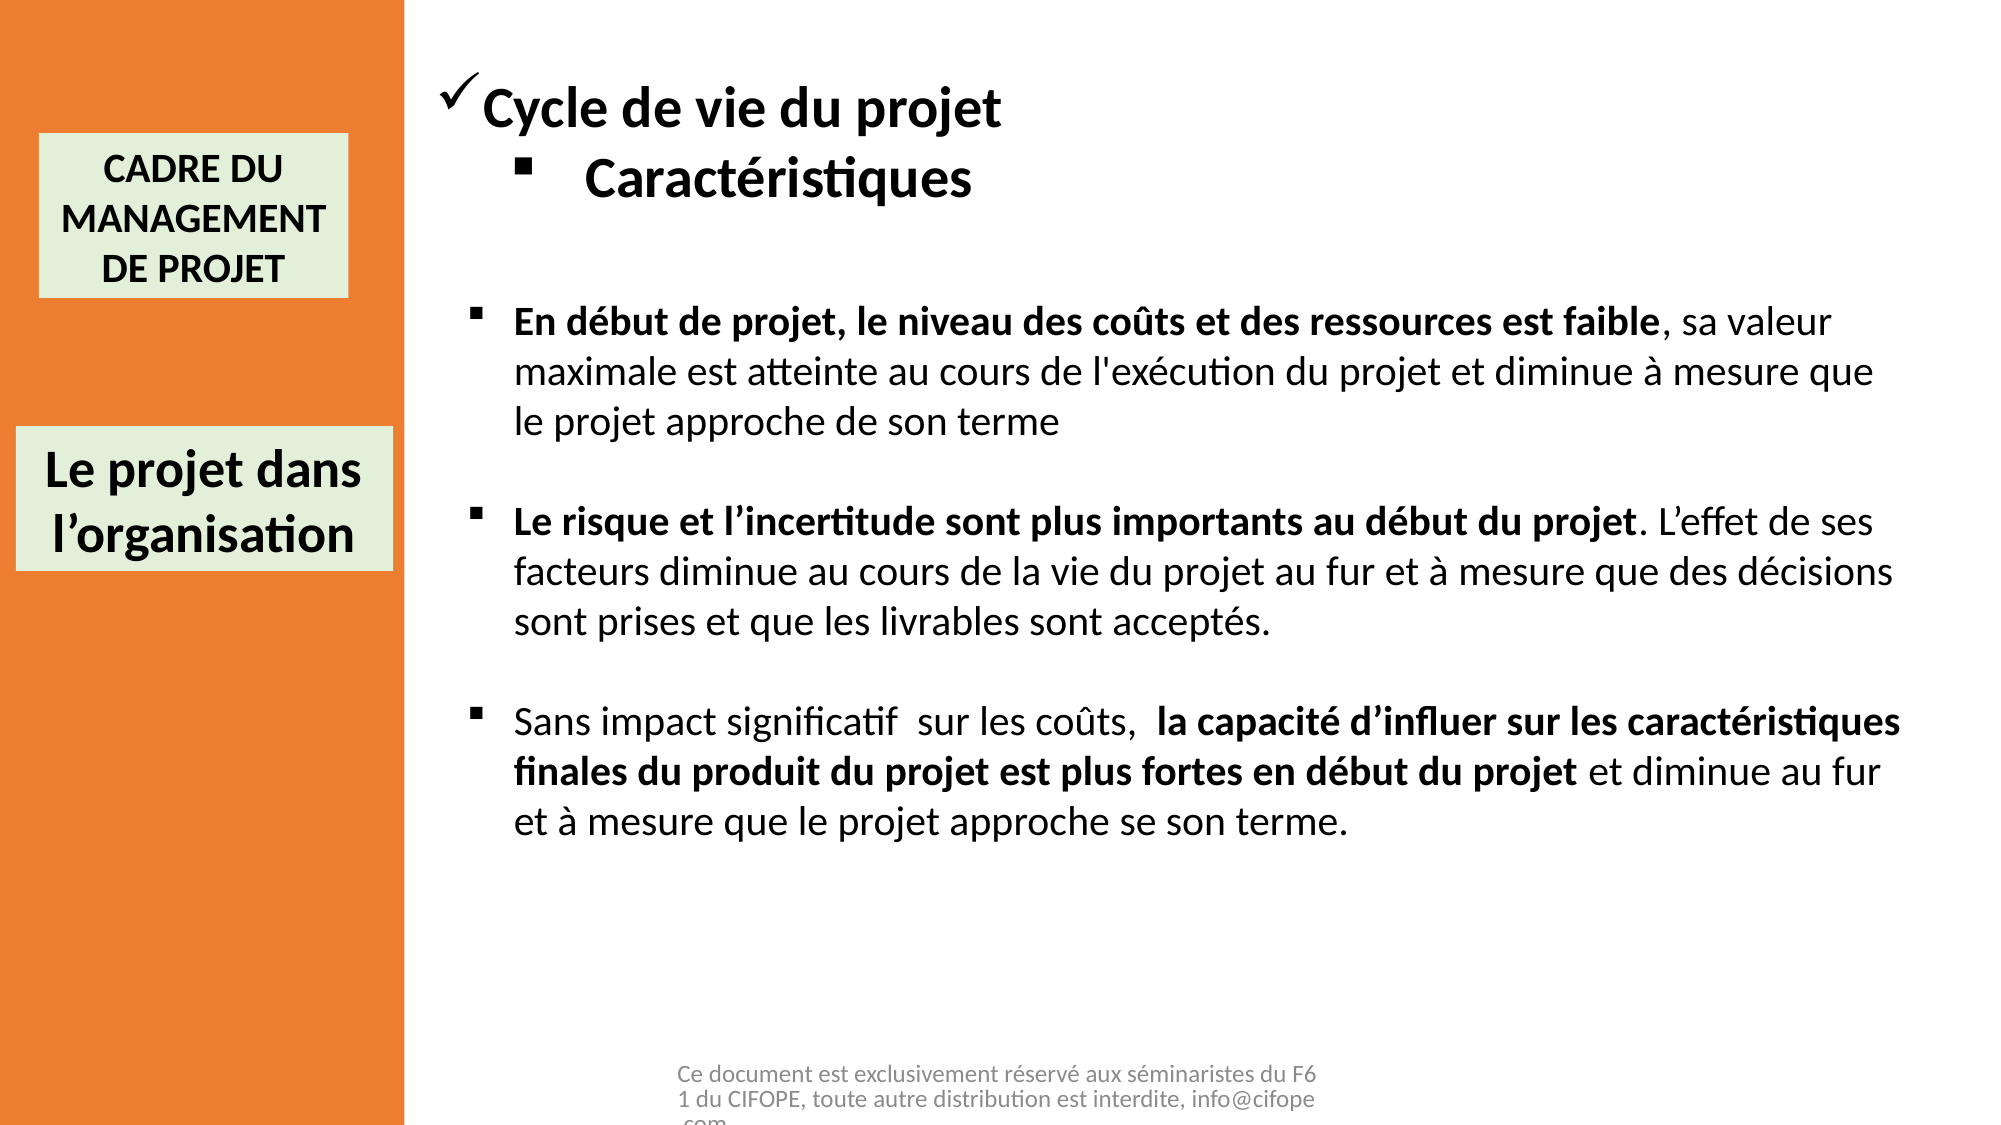

Cycle de vie du projet
Caractéristiques

CADRE DU MANAGEMENT DE PROJET
En début de projet, le niveau des coûts et des ressources est faible, sa valeur maximale est atteinte au cours de l'exécution du projet et diminue à mesure que le projet approche de son terme

Le risque et l’incertitude sont plus importants au début du projet. L’effet de ses facteurs diminue au cours de la vie du projet au fur et à mesure que des décisions sont prises et que les livrables sont acceptés.

Sans impact significatif  sur les coûts,  la capacité d’influer sur les caractéristiques finales du produit du projet est plus fortes en début du projet et diminue au fur et à mesure que le projet approche se son terme.
Le projet dans l’organisation
Ce document est exclusivement réservé aux séminaristes du F61 du CIFOPE, toute autre distribution est interdite, info@cifope.com